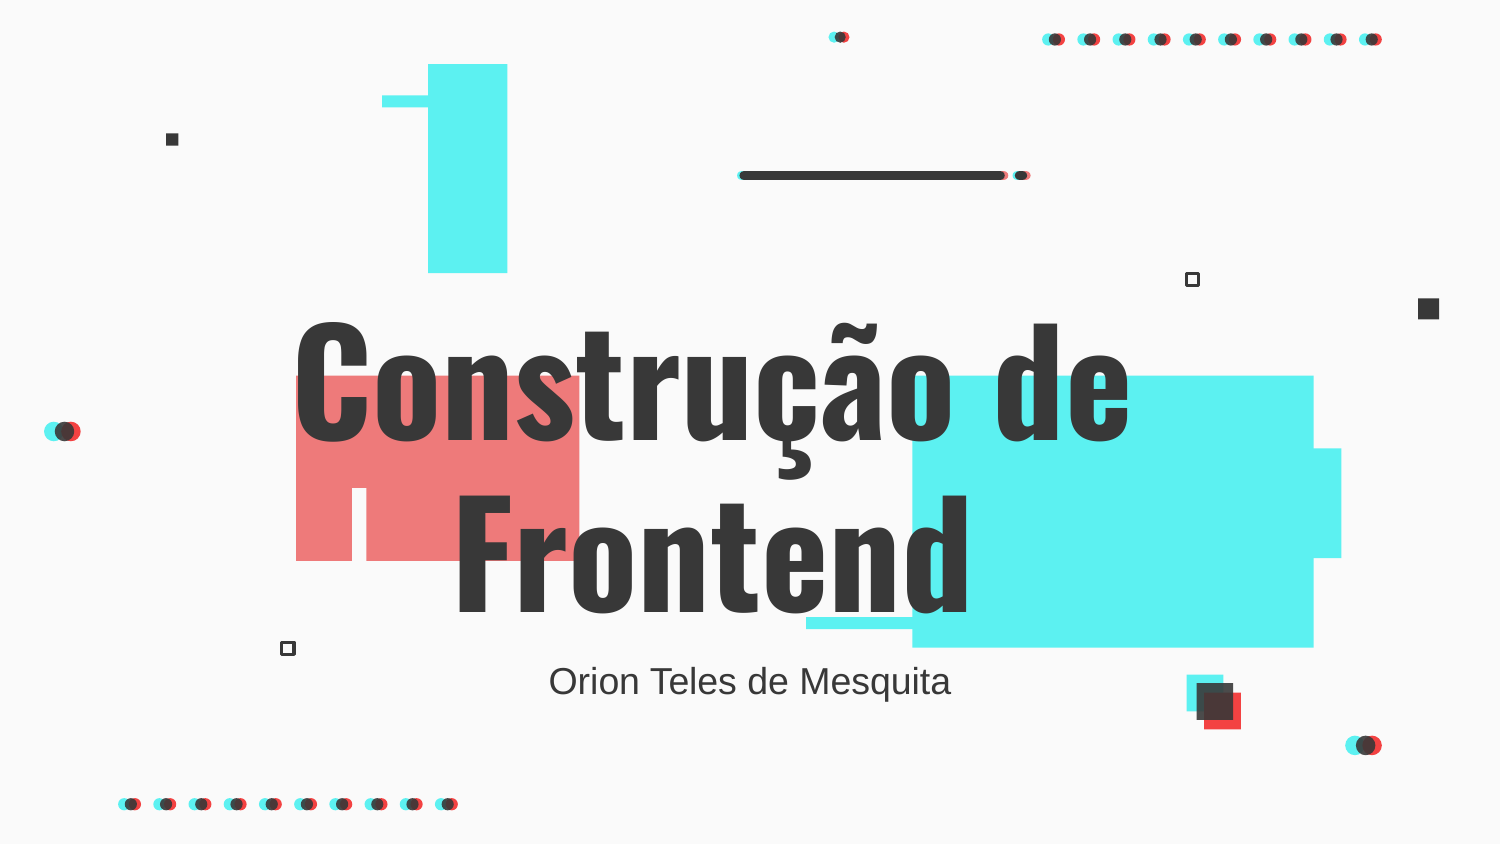

# Construção de Frontend

Orion Teles de Mesquita